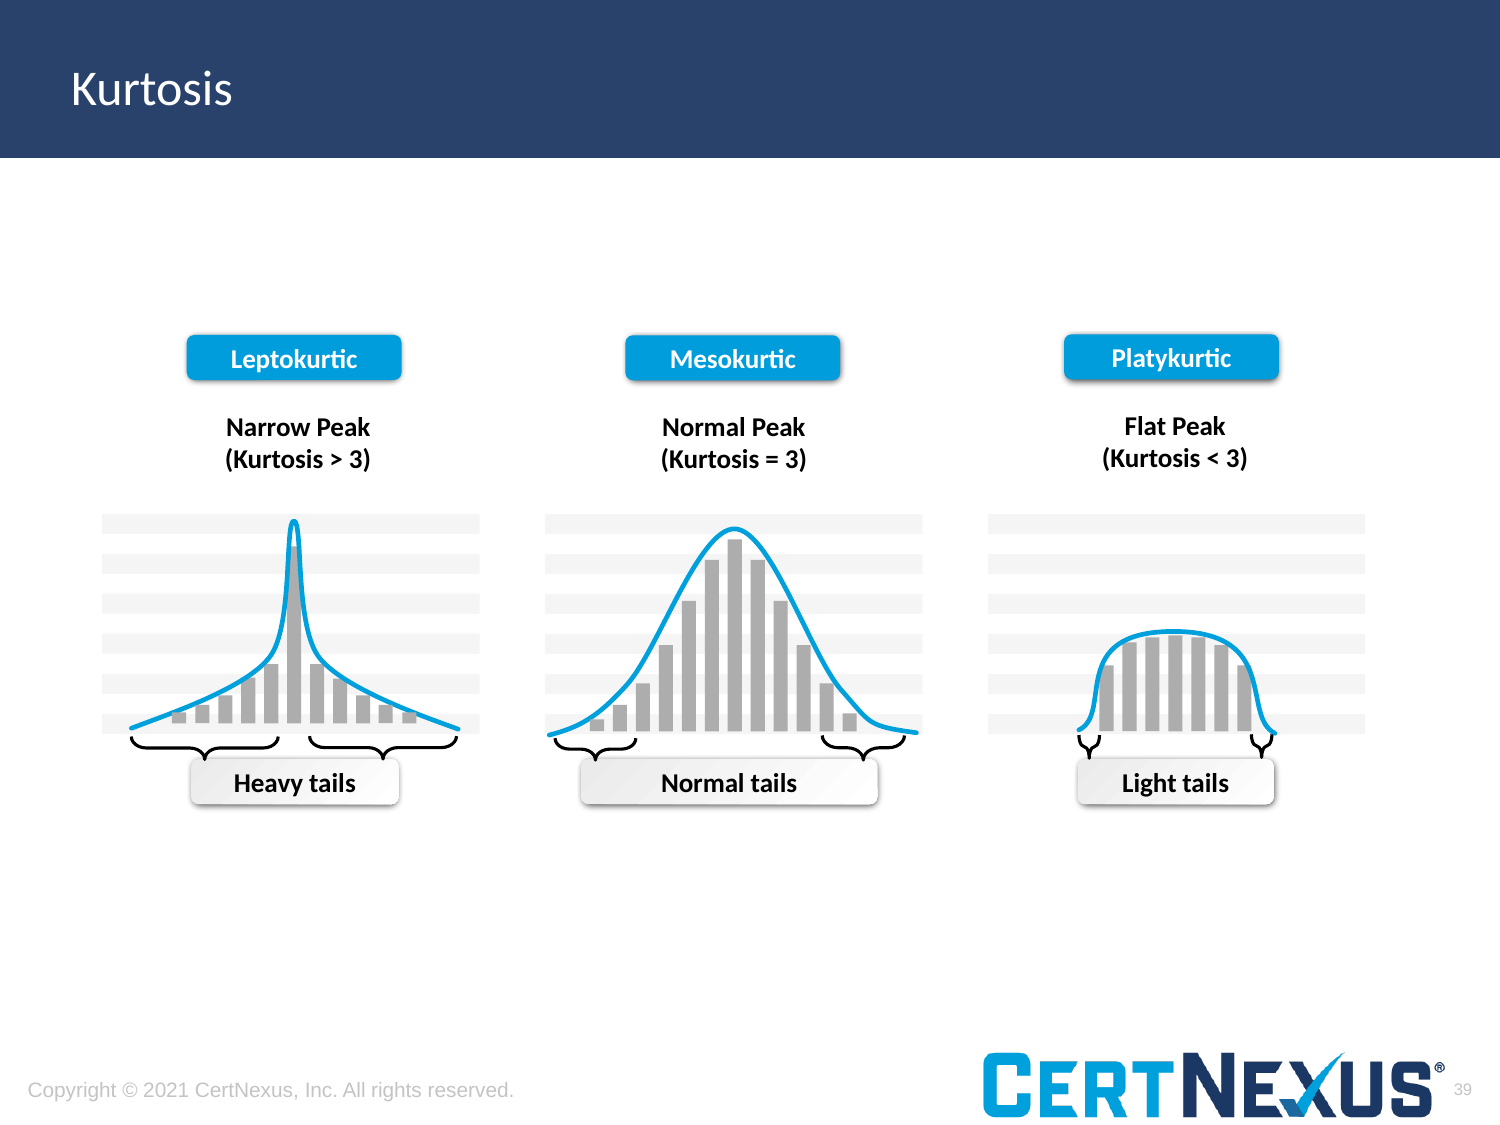

# Kurtosis
Platykurtic
Leptokurtic
Mesokurtic
Flat Peak
(Kurtosis < 3)
Narrow Peak
(Kurtosis > 3)
Normal Peak
(Kurtosis = 3)

Heavy tails
Light tails

Normal tails
39